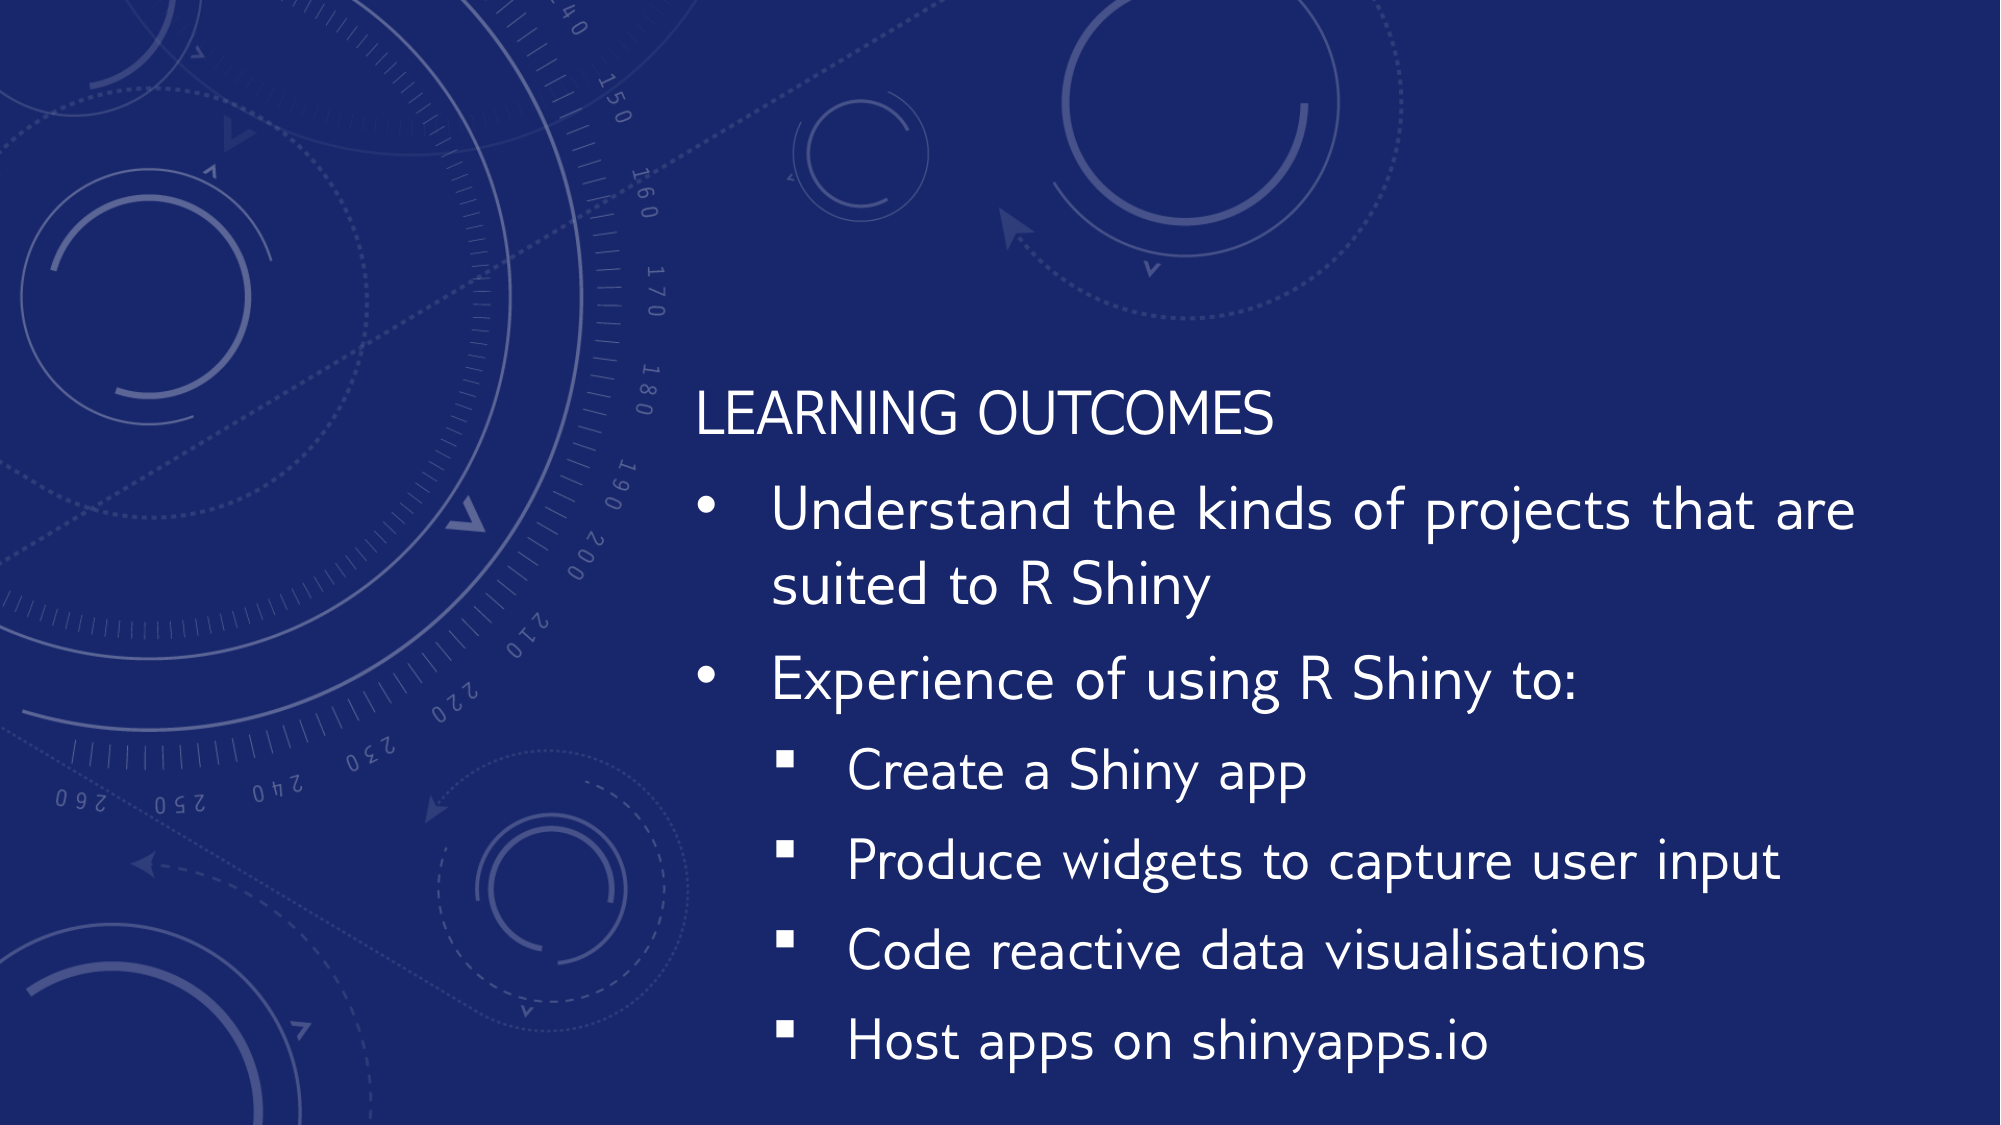

Learning outcomes
Understand the kinds of projects that are suited to R Shiny
Experience of using R Shiny to:
Create a Shiny app
Produce widgets to capture user input
Code reactive data visualisations
Host apps on shinyapps.io